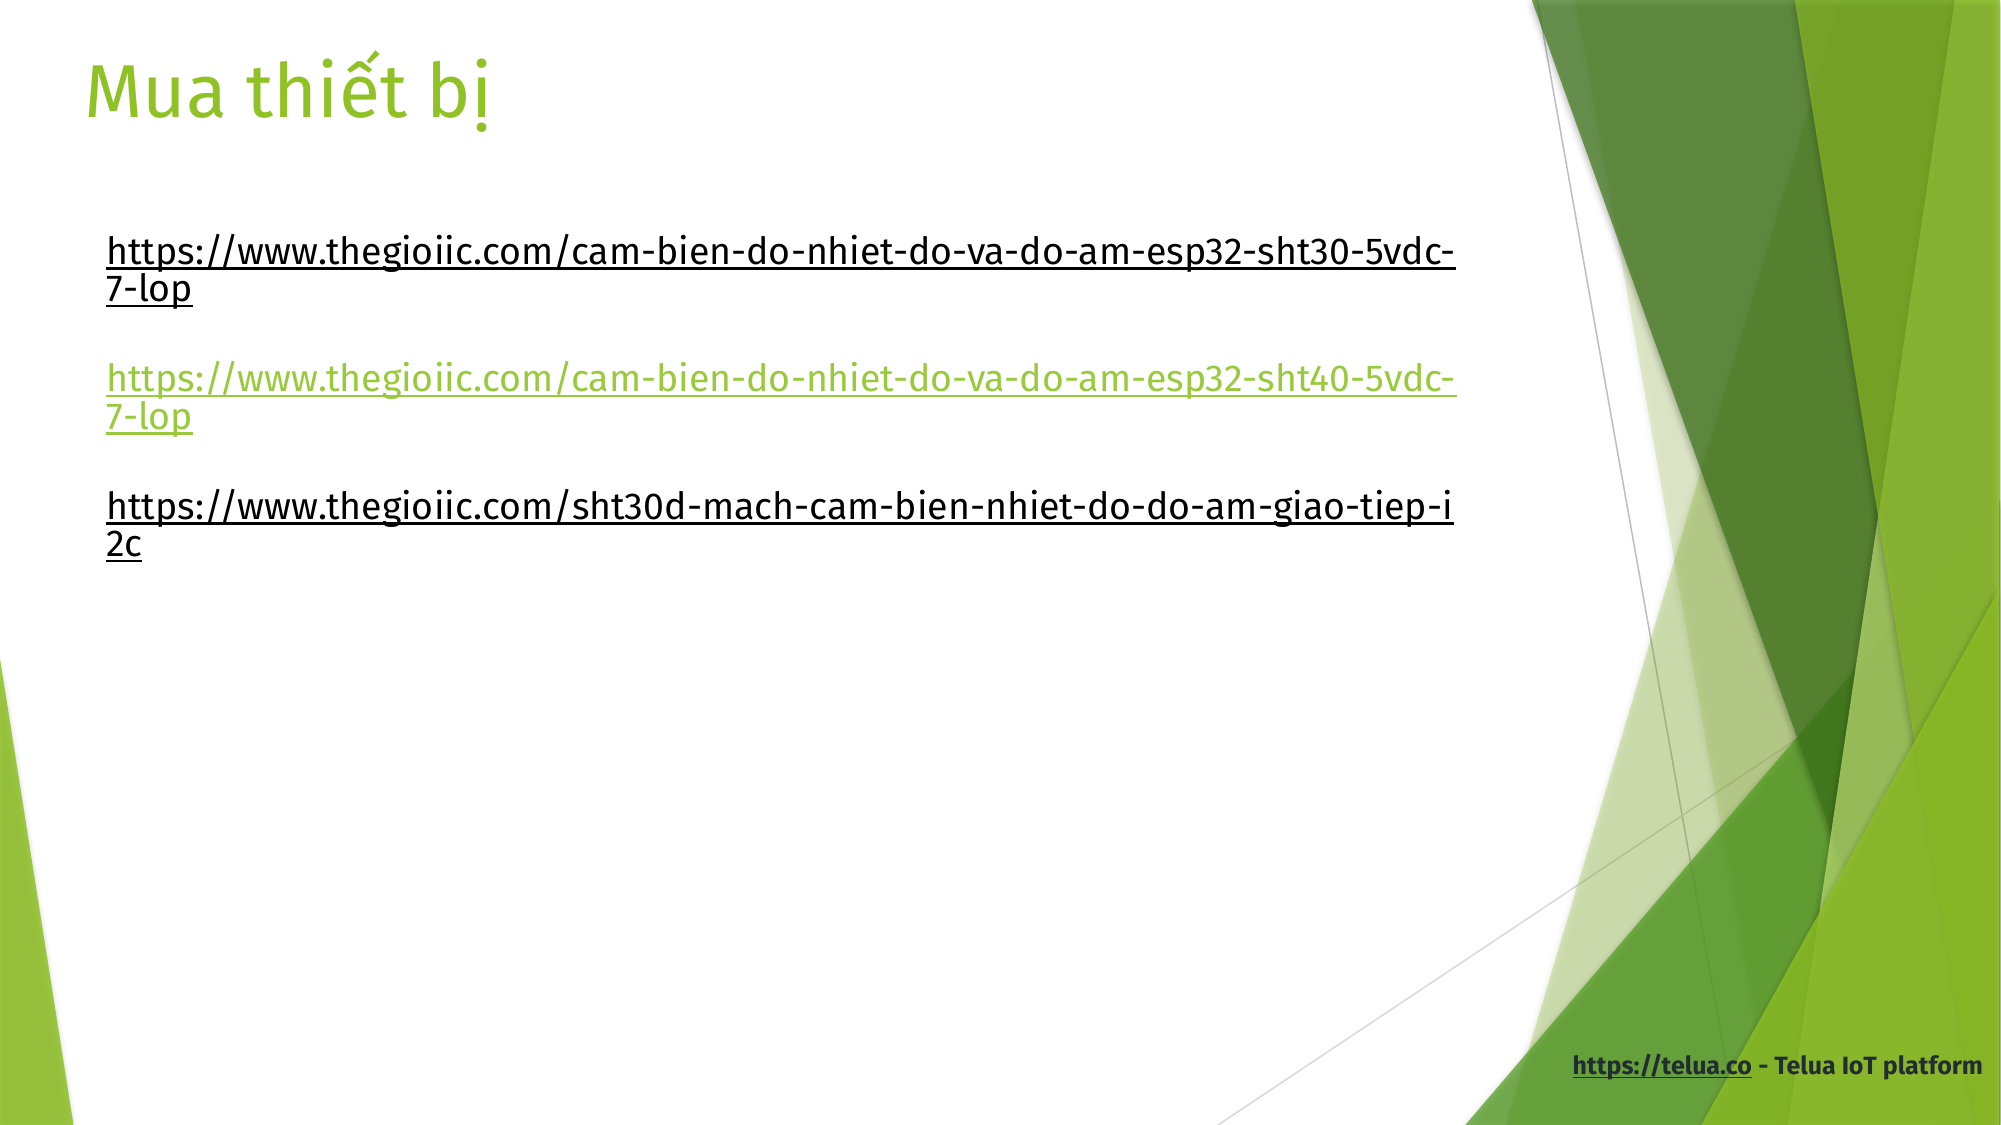

# Mua thiết bị

https://www.thegioiic.com/cam-bien-do-nhiet-do-va-do-am-esp32-sht30-5vdc-7-lop
https://www.thegioiic.com/cam-bien-do-nhiet-do-va-do-am-esp32-sht40-5vdc-7-lop

https://www.thegioiic.com/sht30d-mach-cam-bien-nhiet-do-do-am-giao-tiep-i2c
https://telua.co - Telua IoT platform